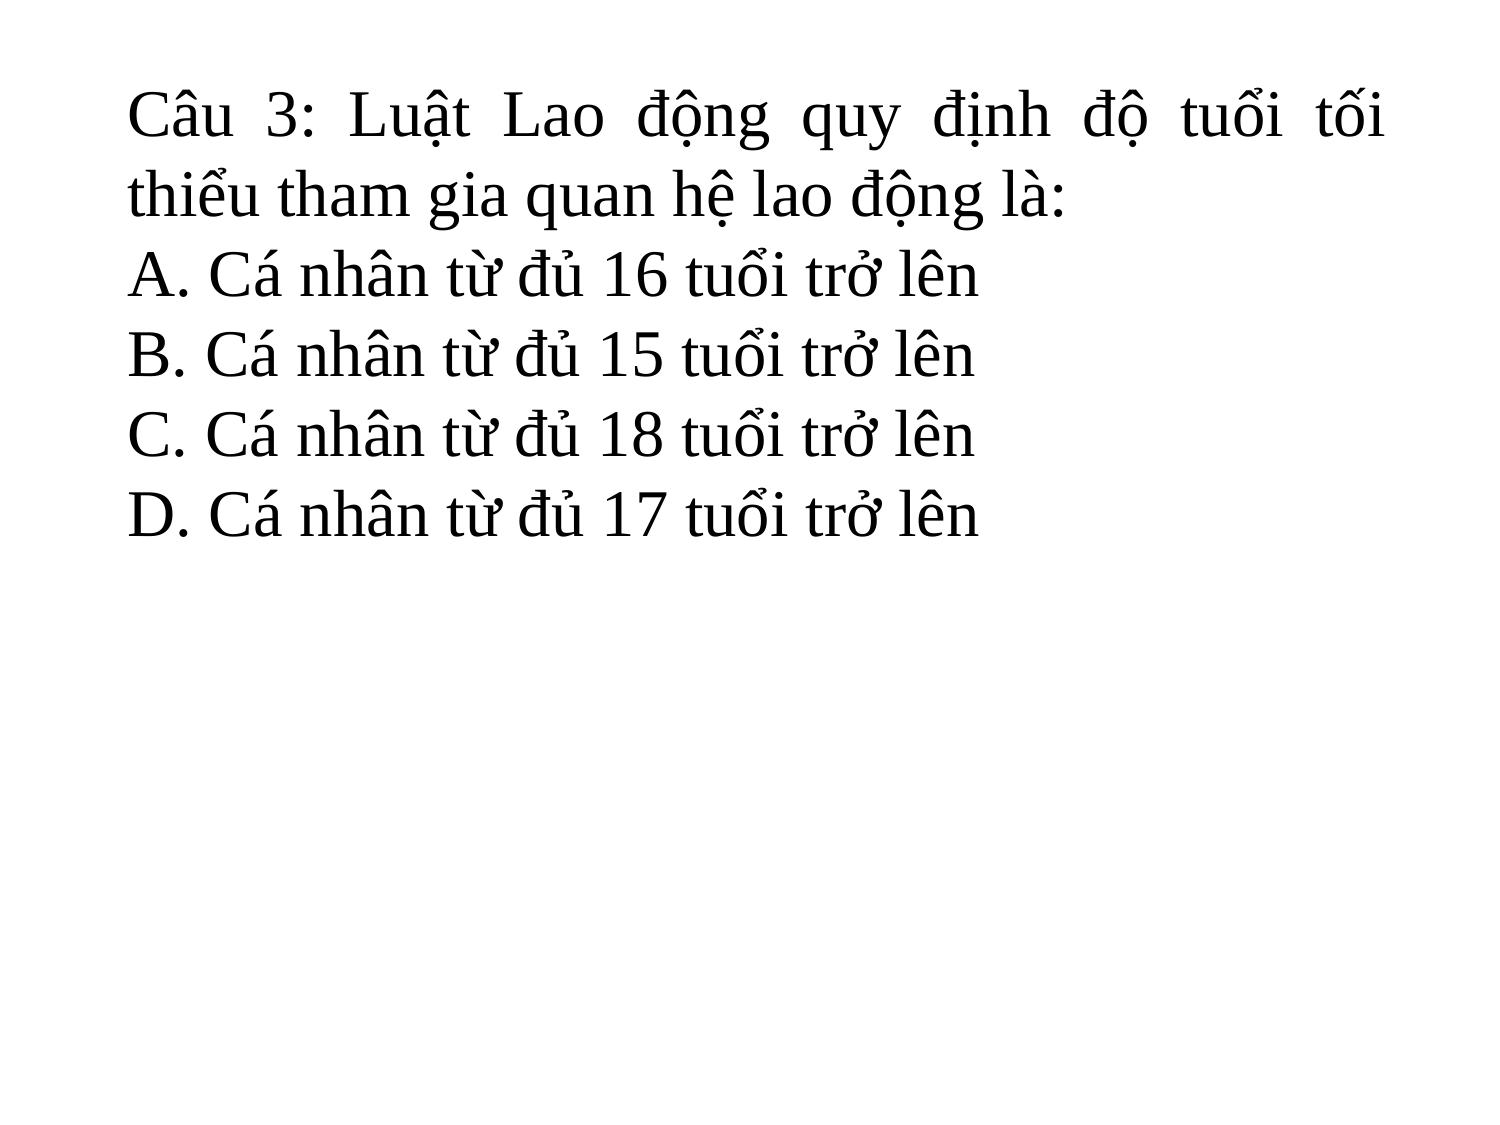

Câu 3: Luật Lao động quy định độ tuổi tối thiểu tham gia quan hệ lao động là:
A. Cá nhân từ đủ 16 tuổi trở lên
B. Cá nhân từ đủ 15 tuổi trở lên
C. Cá nhân từ đủ 18 tuổi trở lên
D. Cá nhân từ đủ 17 tuổi trở lên